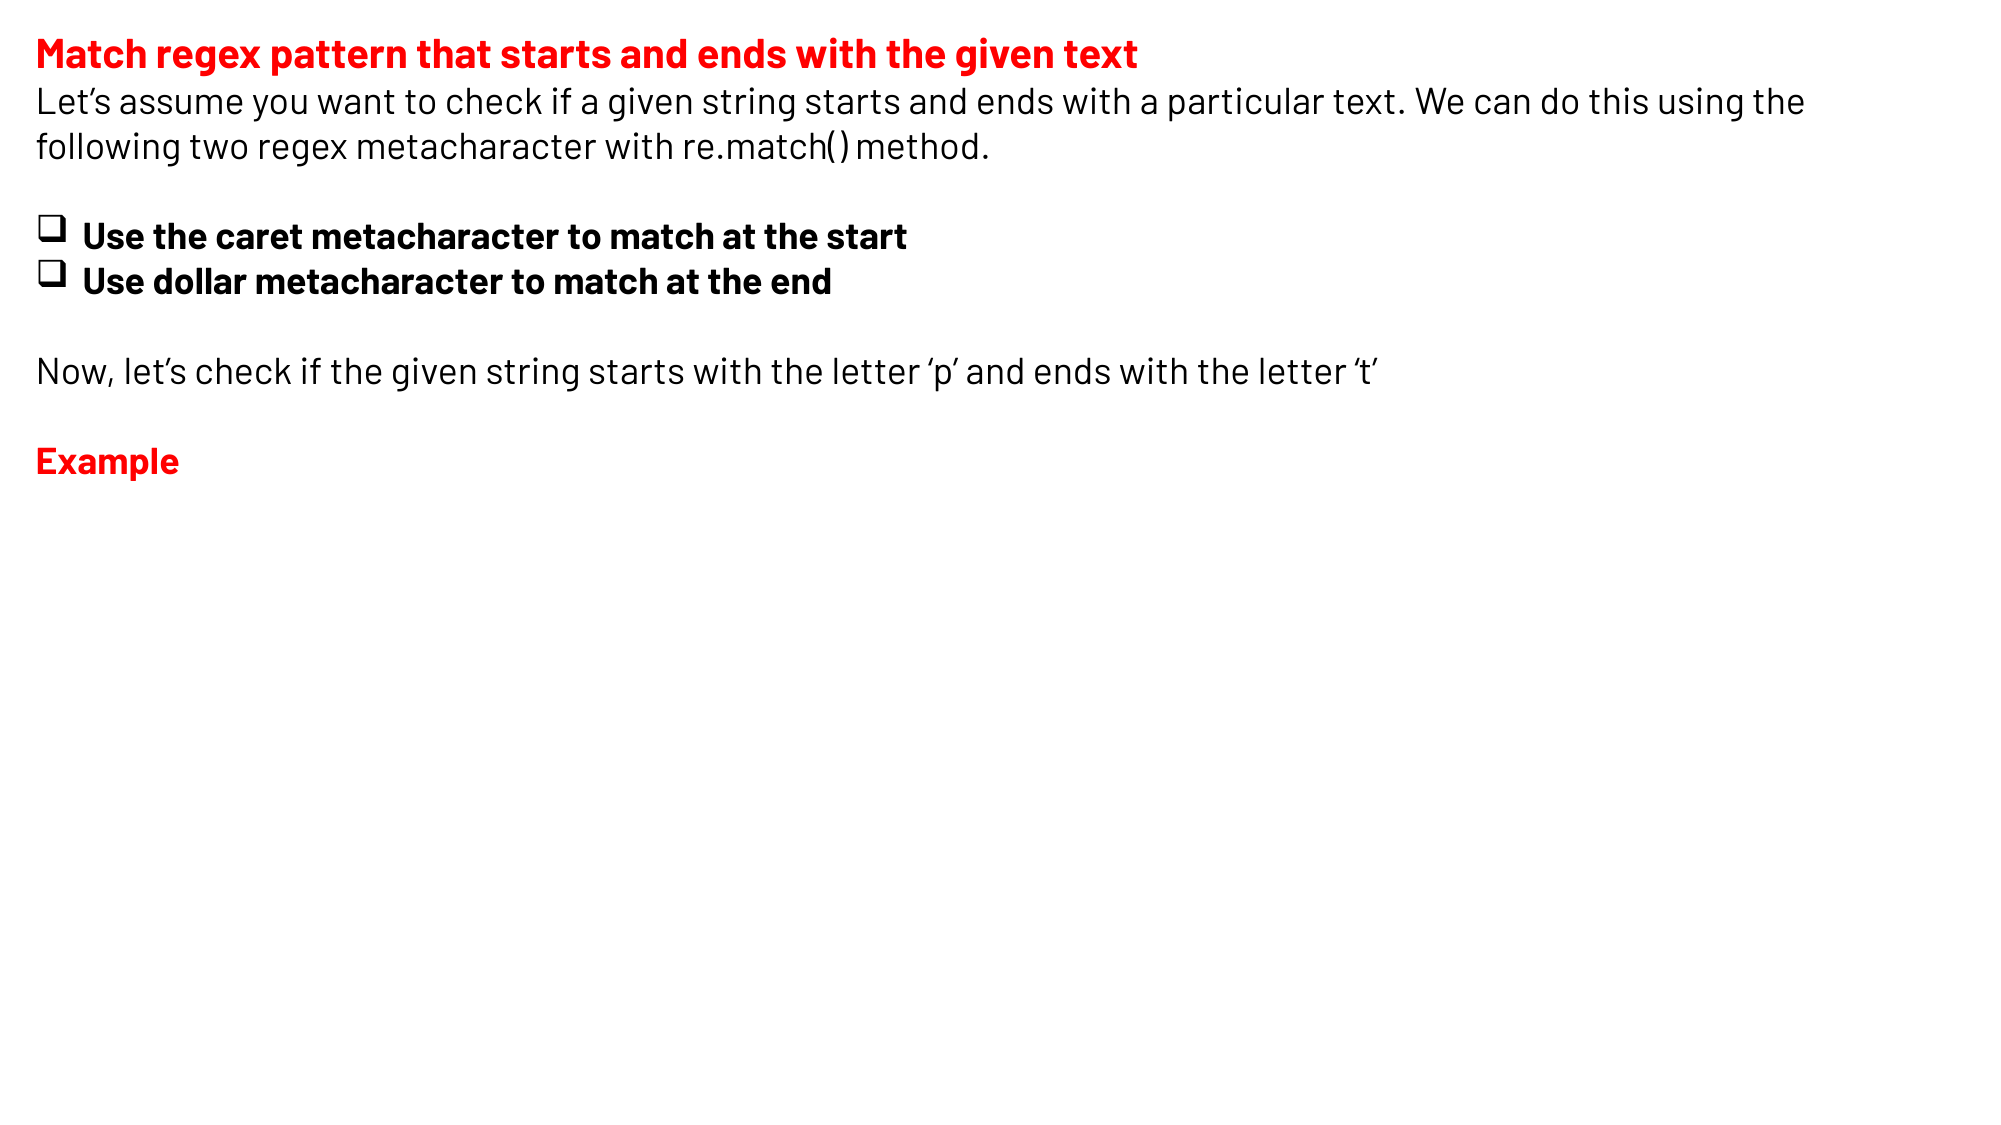

Match regex pattern that starts and ends with the given text
Let’s assume you want to check if a given string starts and ends with a particular text. We can do this using the following two regex metacharacter with re.match() method.

Use the caret metacharacter to match at the start
Use dollar metacharacter to match at the end

Now, let’s check if the given string starts with the letter ‘p’ and ends with the letter ‘t’

Example